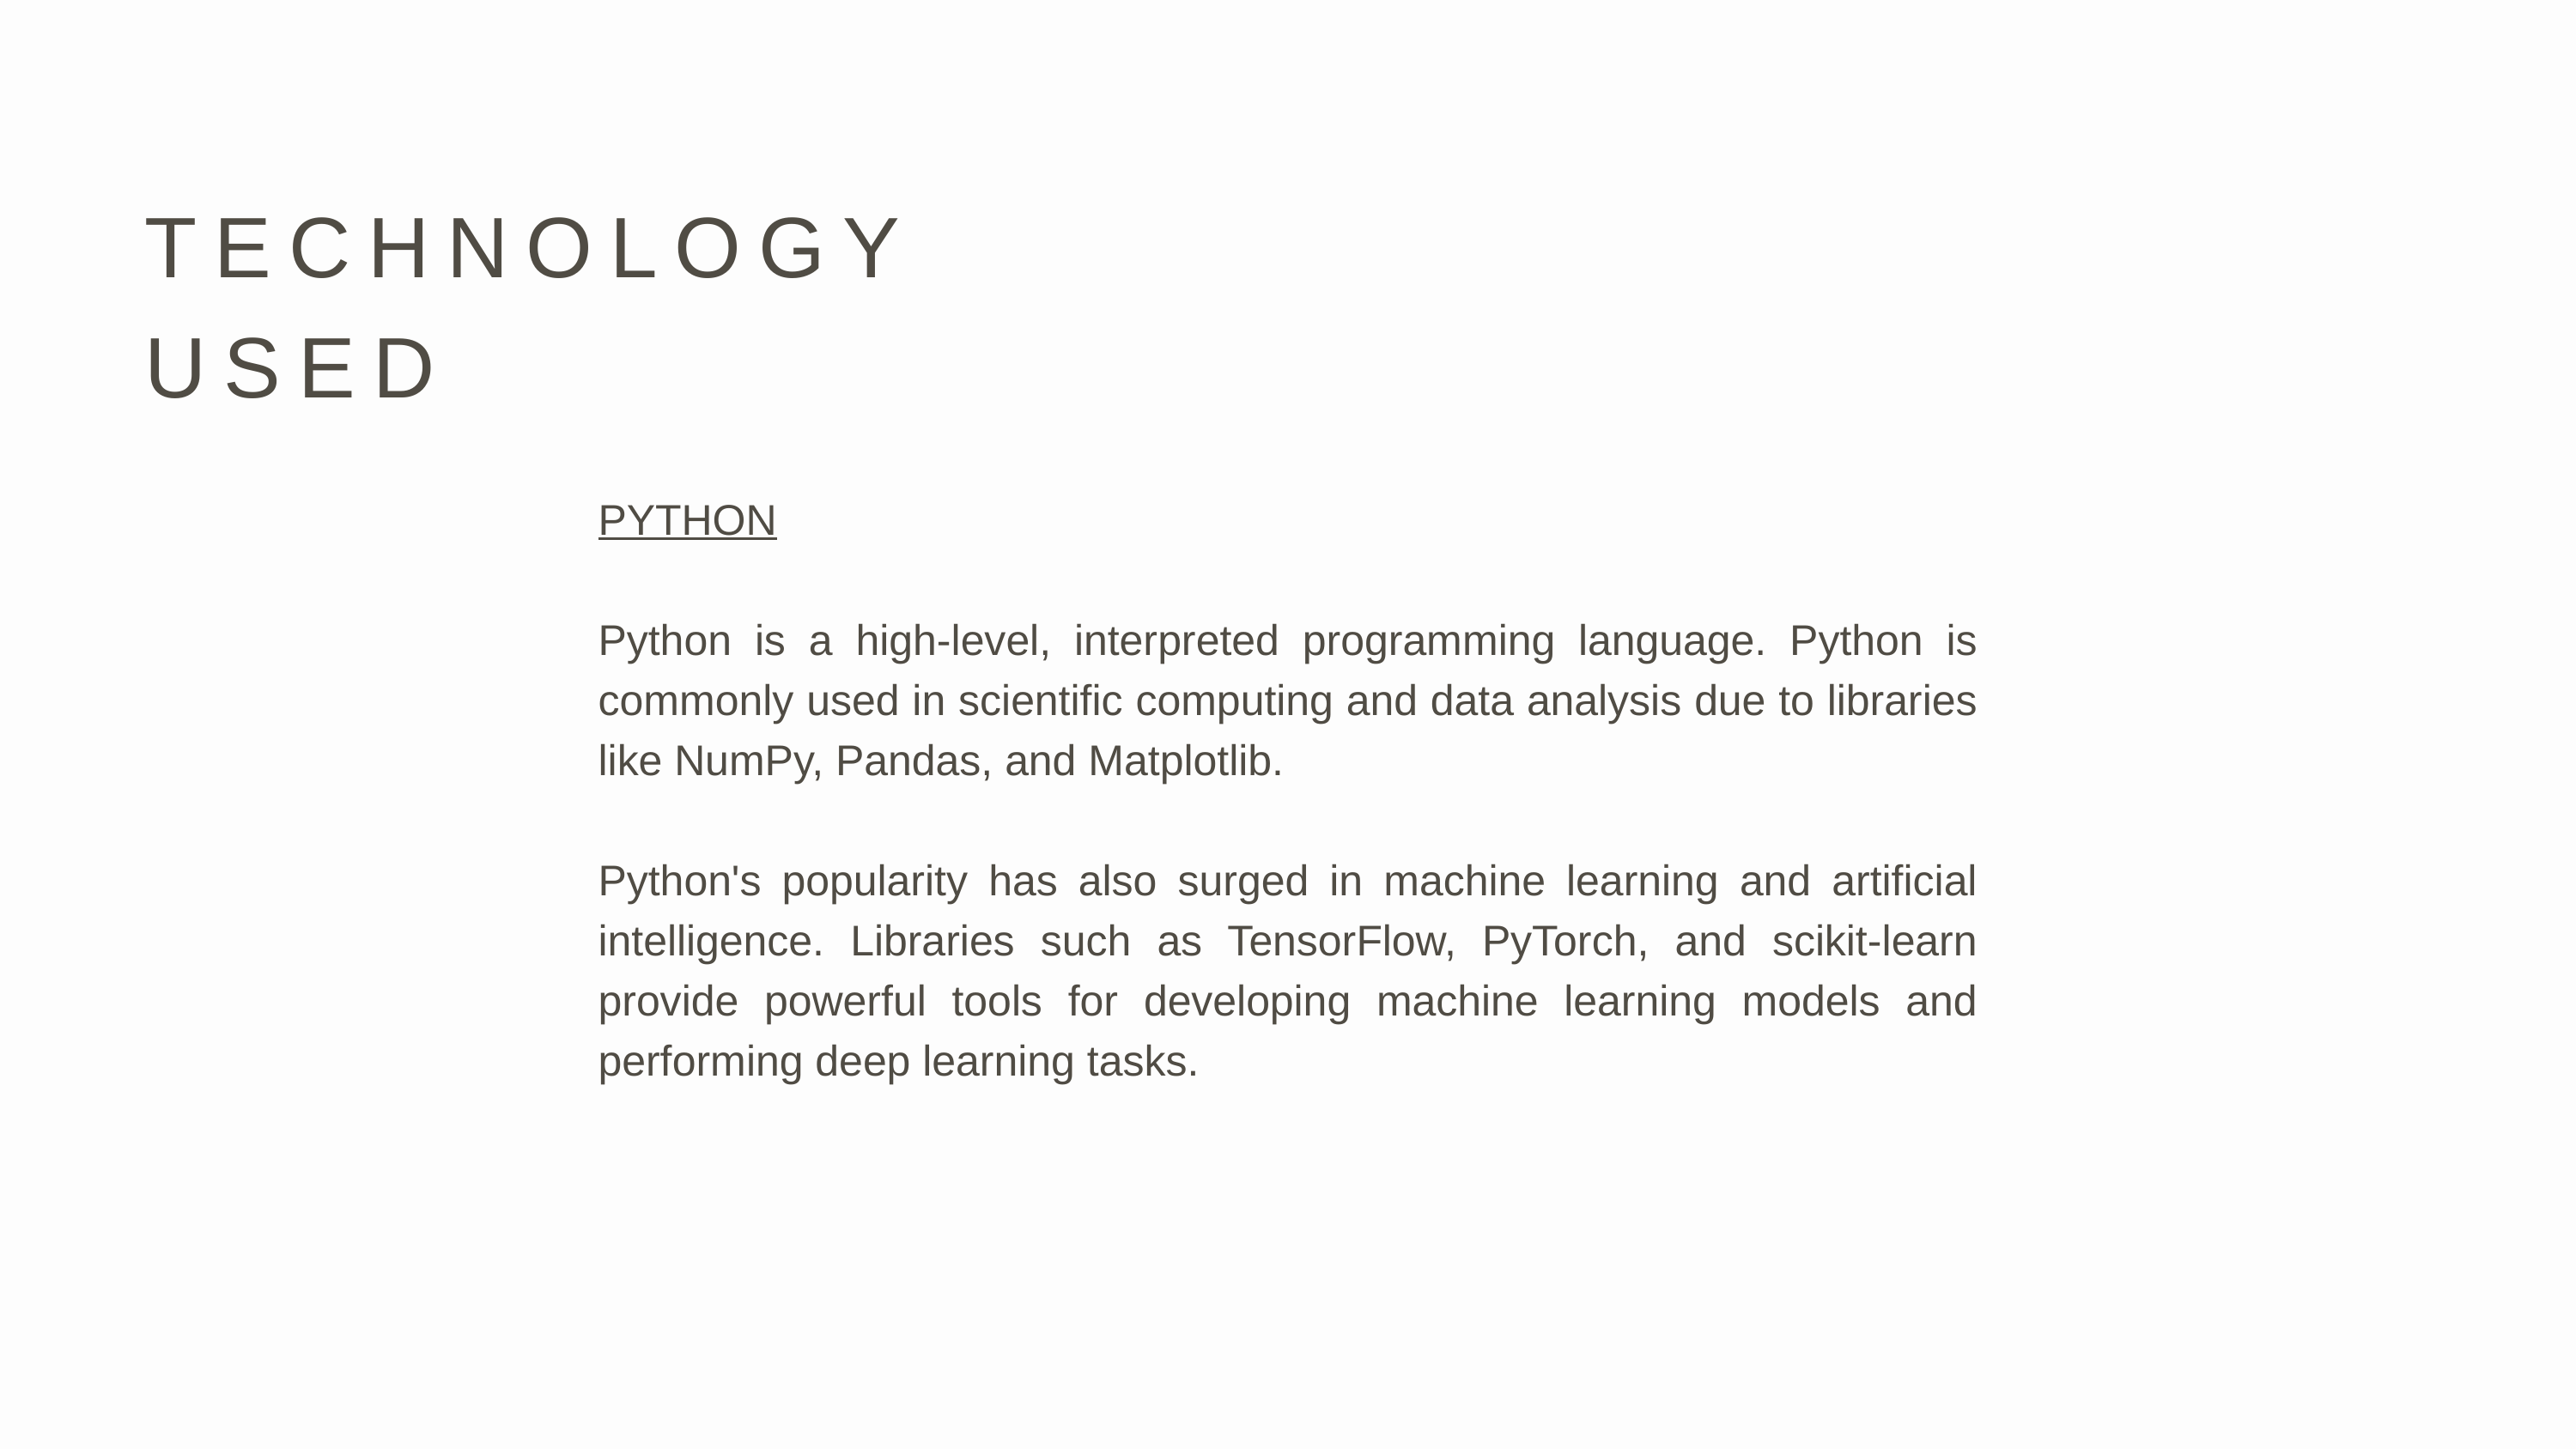

TECHNOLOGY USED
PYTHON

Python is a high-level, interpreted programming language. Python is commonly used in scientific computing and data analysis due to libraries like NumPy, Pandas, and Matplotlib.

Python's popularity has also surged in machine learning and artificial intelligence. Libraries such as TensorFlow, PyTorch, and scikit-learn provide powerful tools for developing machine learning models and performing deep learning tasks.